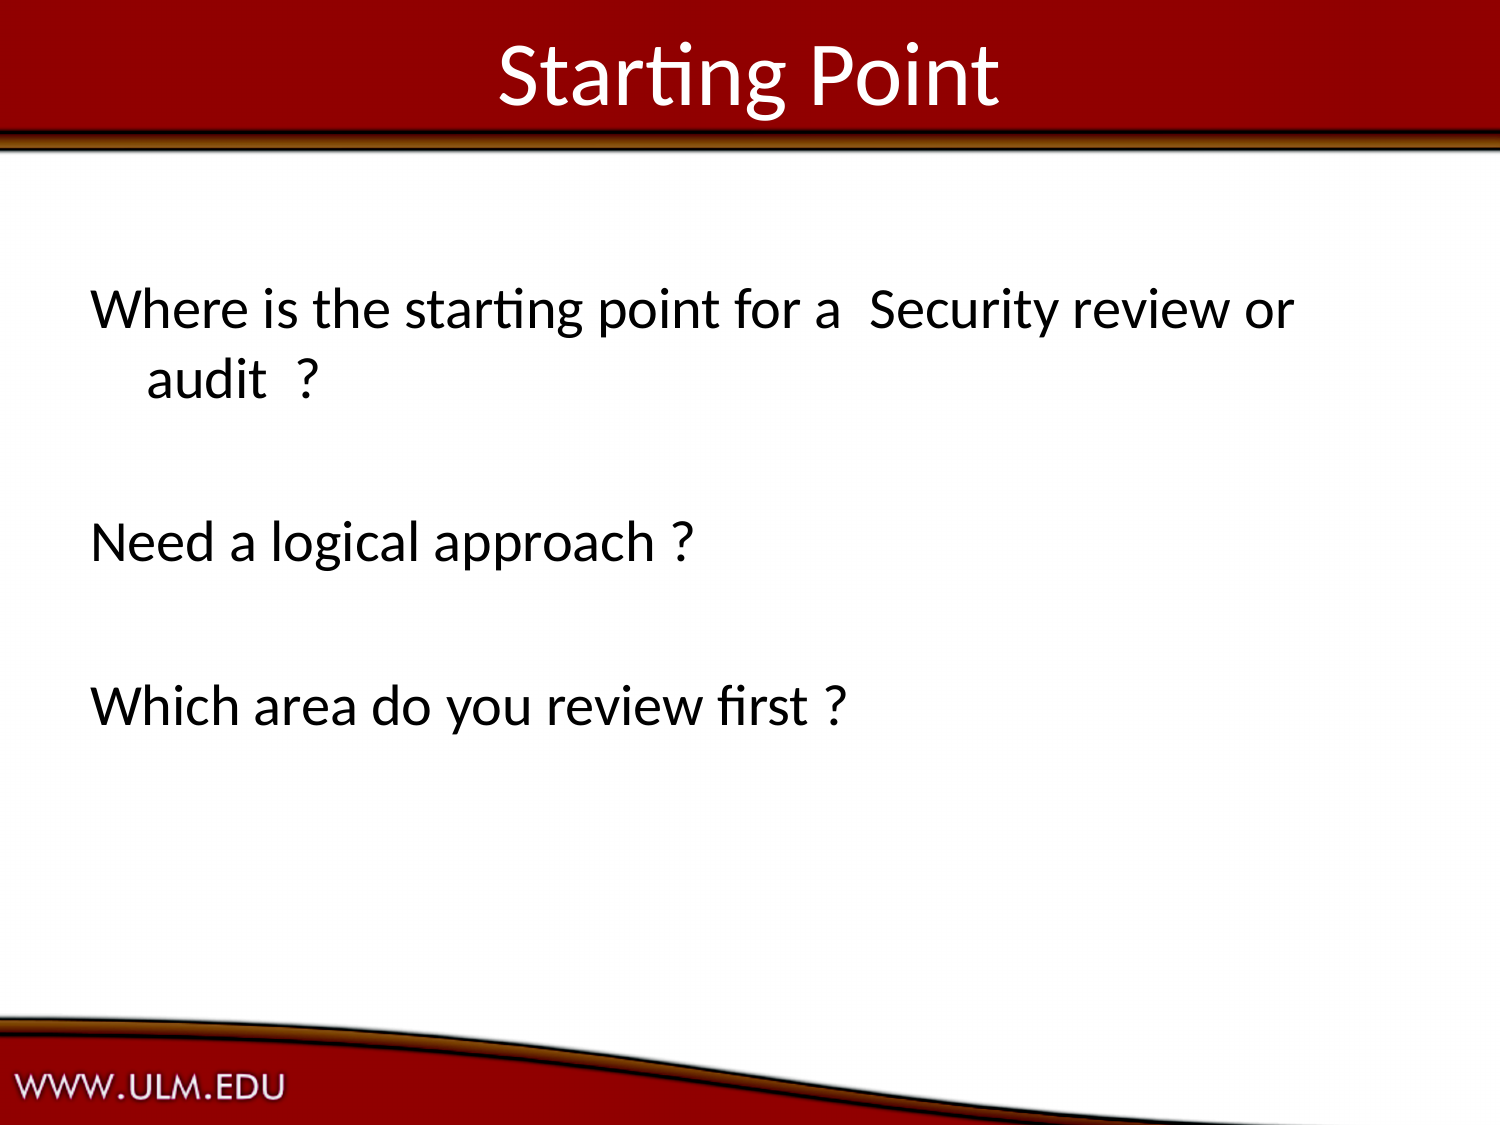

# Starting Point
Where is the starting point for a  Security review or audit  ?

Need a logical approach ?

Which area do you review first ?